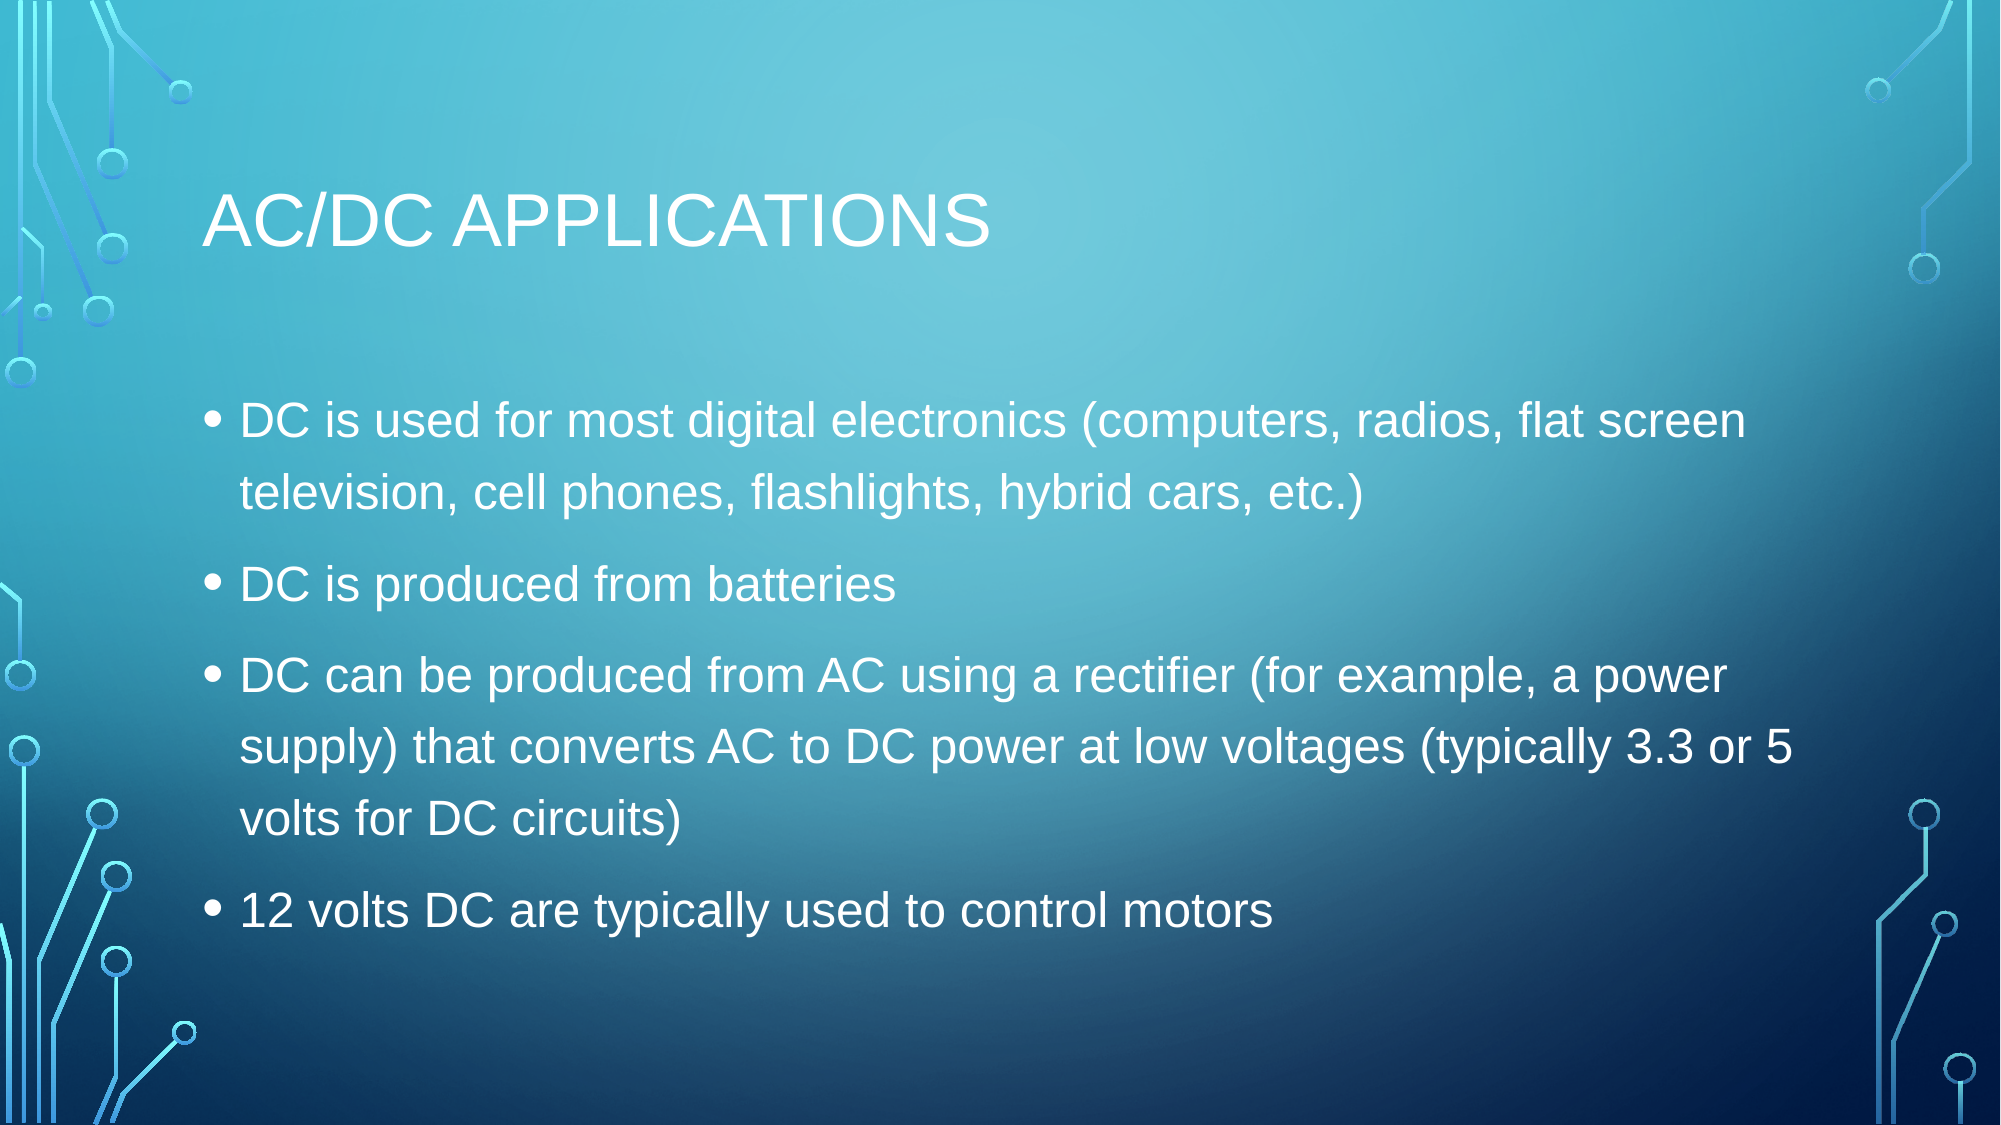

# AC/DC Applications
DC is used for most digital electronics (computers, radios, flat screen television, cell phones, flashlights, hybrid cars, etc.)
DC is produced from batteries
DC can be produced from AC using a rectifier (for example, a power supply) that converts AC to DC power at low voltages (typically 3.3 or 5 volts for DC circuits)
12 volts DC are typically used to control motors